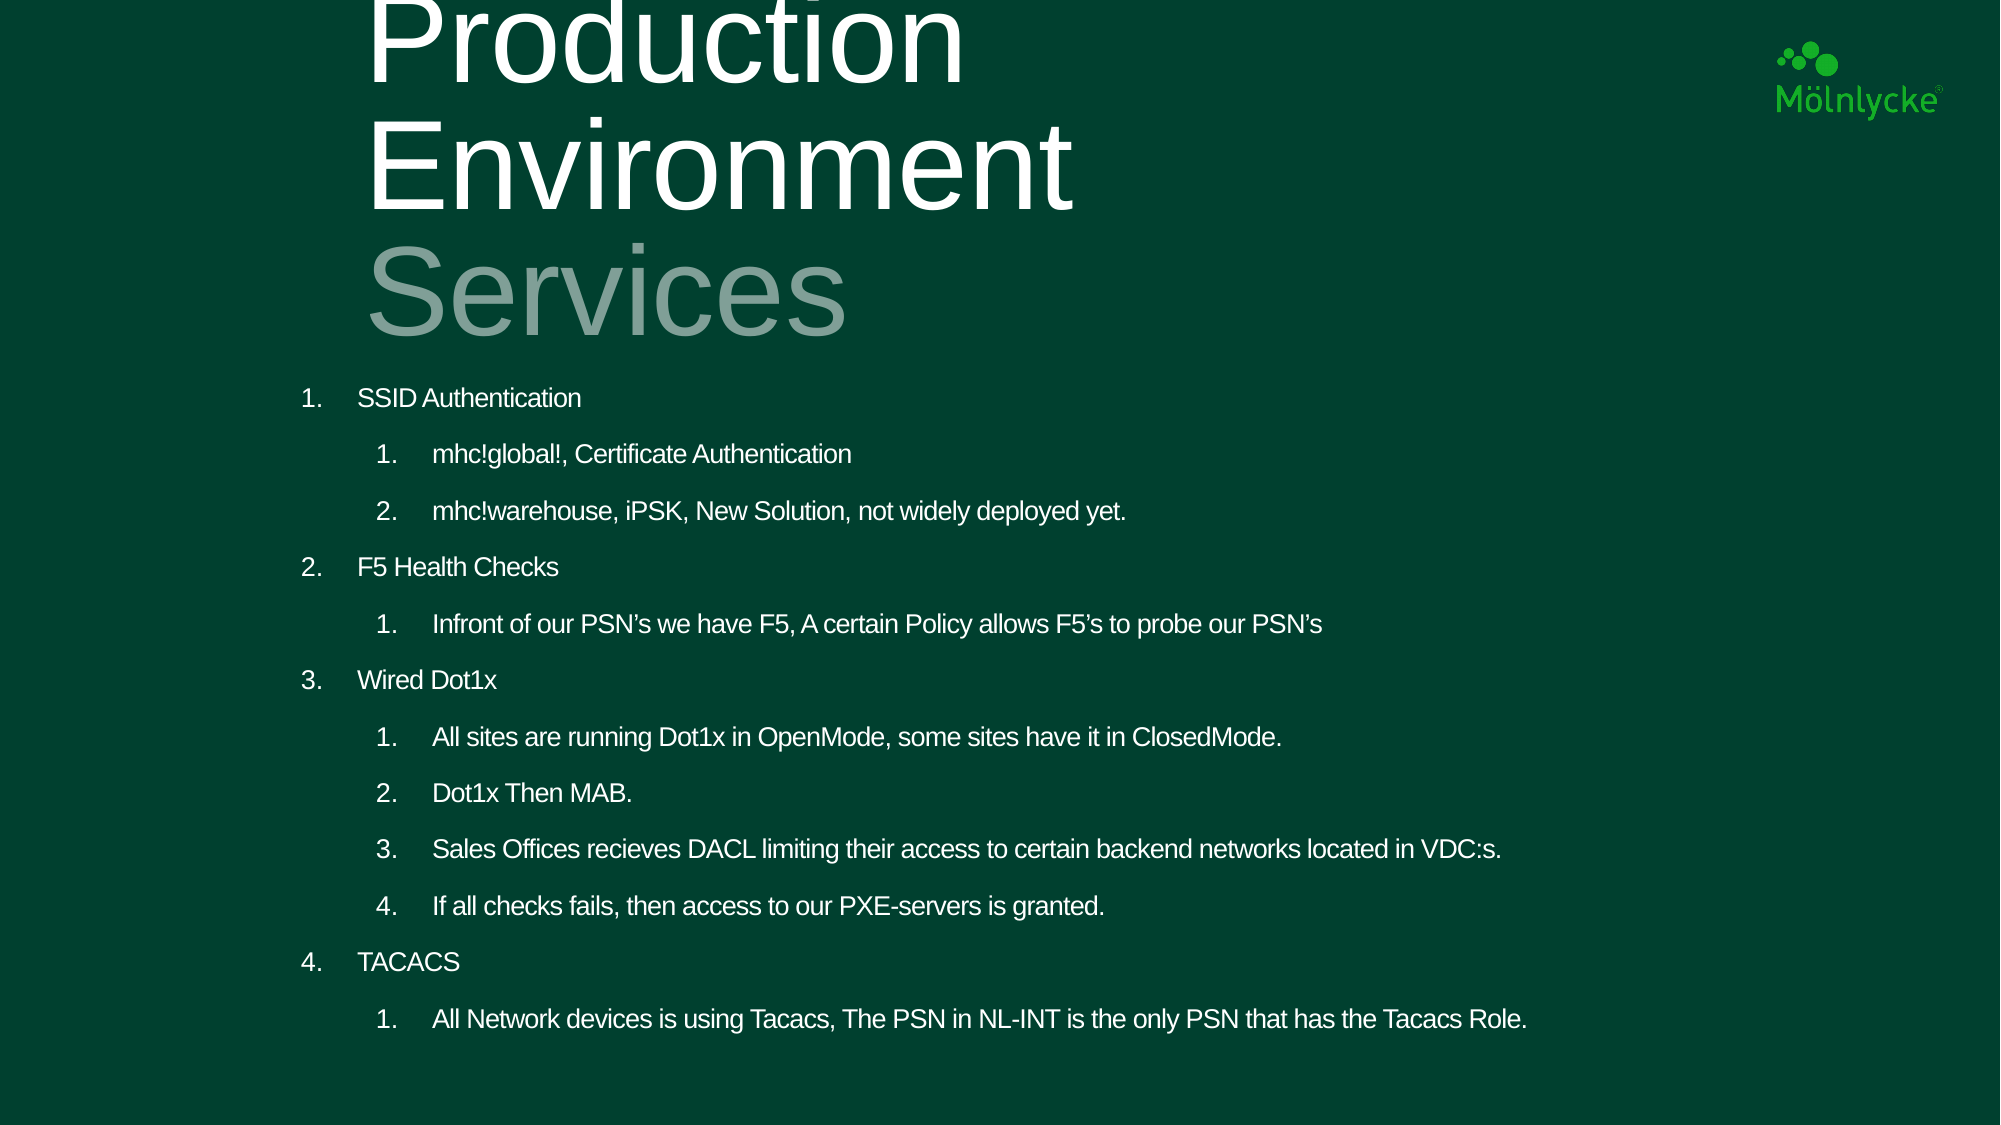

# Production Environment

Services
SSID Authentication
mhc!global!, Certificate Authentication
mhc!warehouse, iPSK, New Solution, not widely deployed yet.
F5 Health Checks
Infront of our PSN’s we have F5, A certain Policy allows F5’s to probe our PSN’s
Wired Dot1x
All sites are running Dot1x in OpenMode, some sites have it in ClosedMode.
Dot1x Then MAB.
Sales Offices recieves DACL limiting their access to certain backend networks located in VDC:s.
If all checks fails, then access to our PXE-servers is granted.
TACACS
All Network devices is using Tacacs, The PSN in NL-INT is the only PSN that has the Tacacs Role.